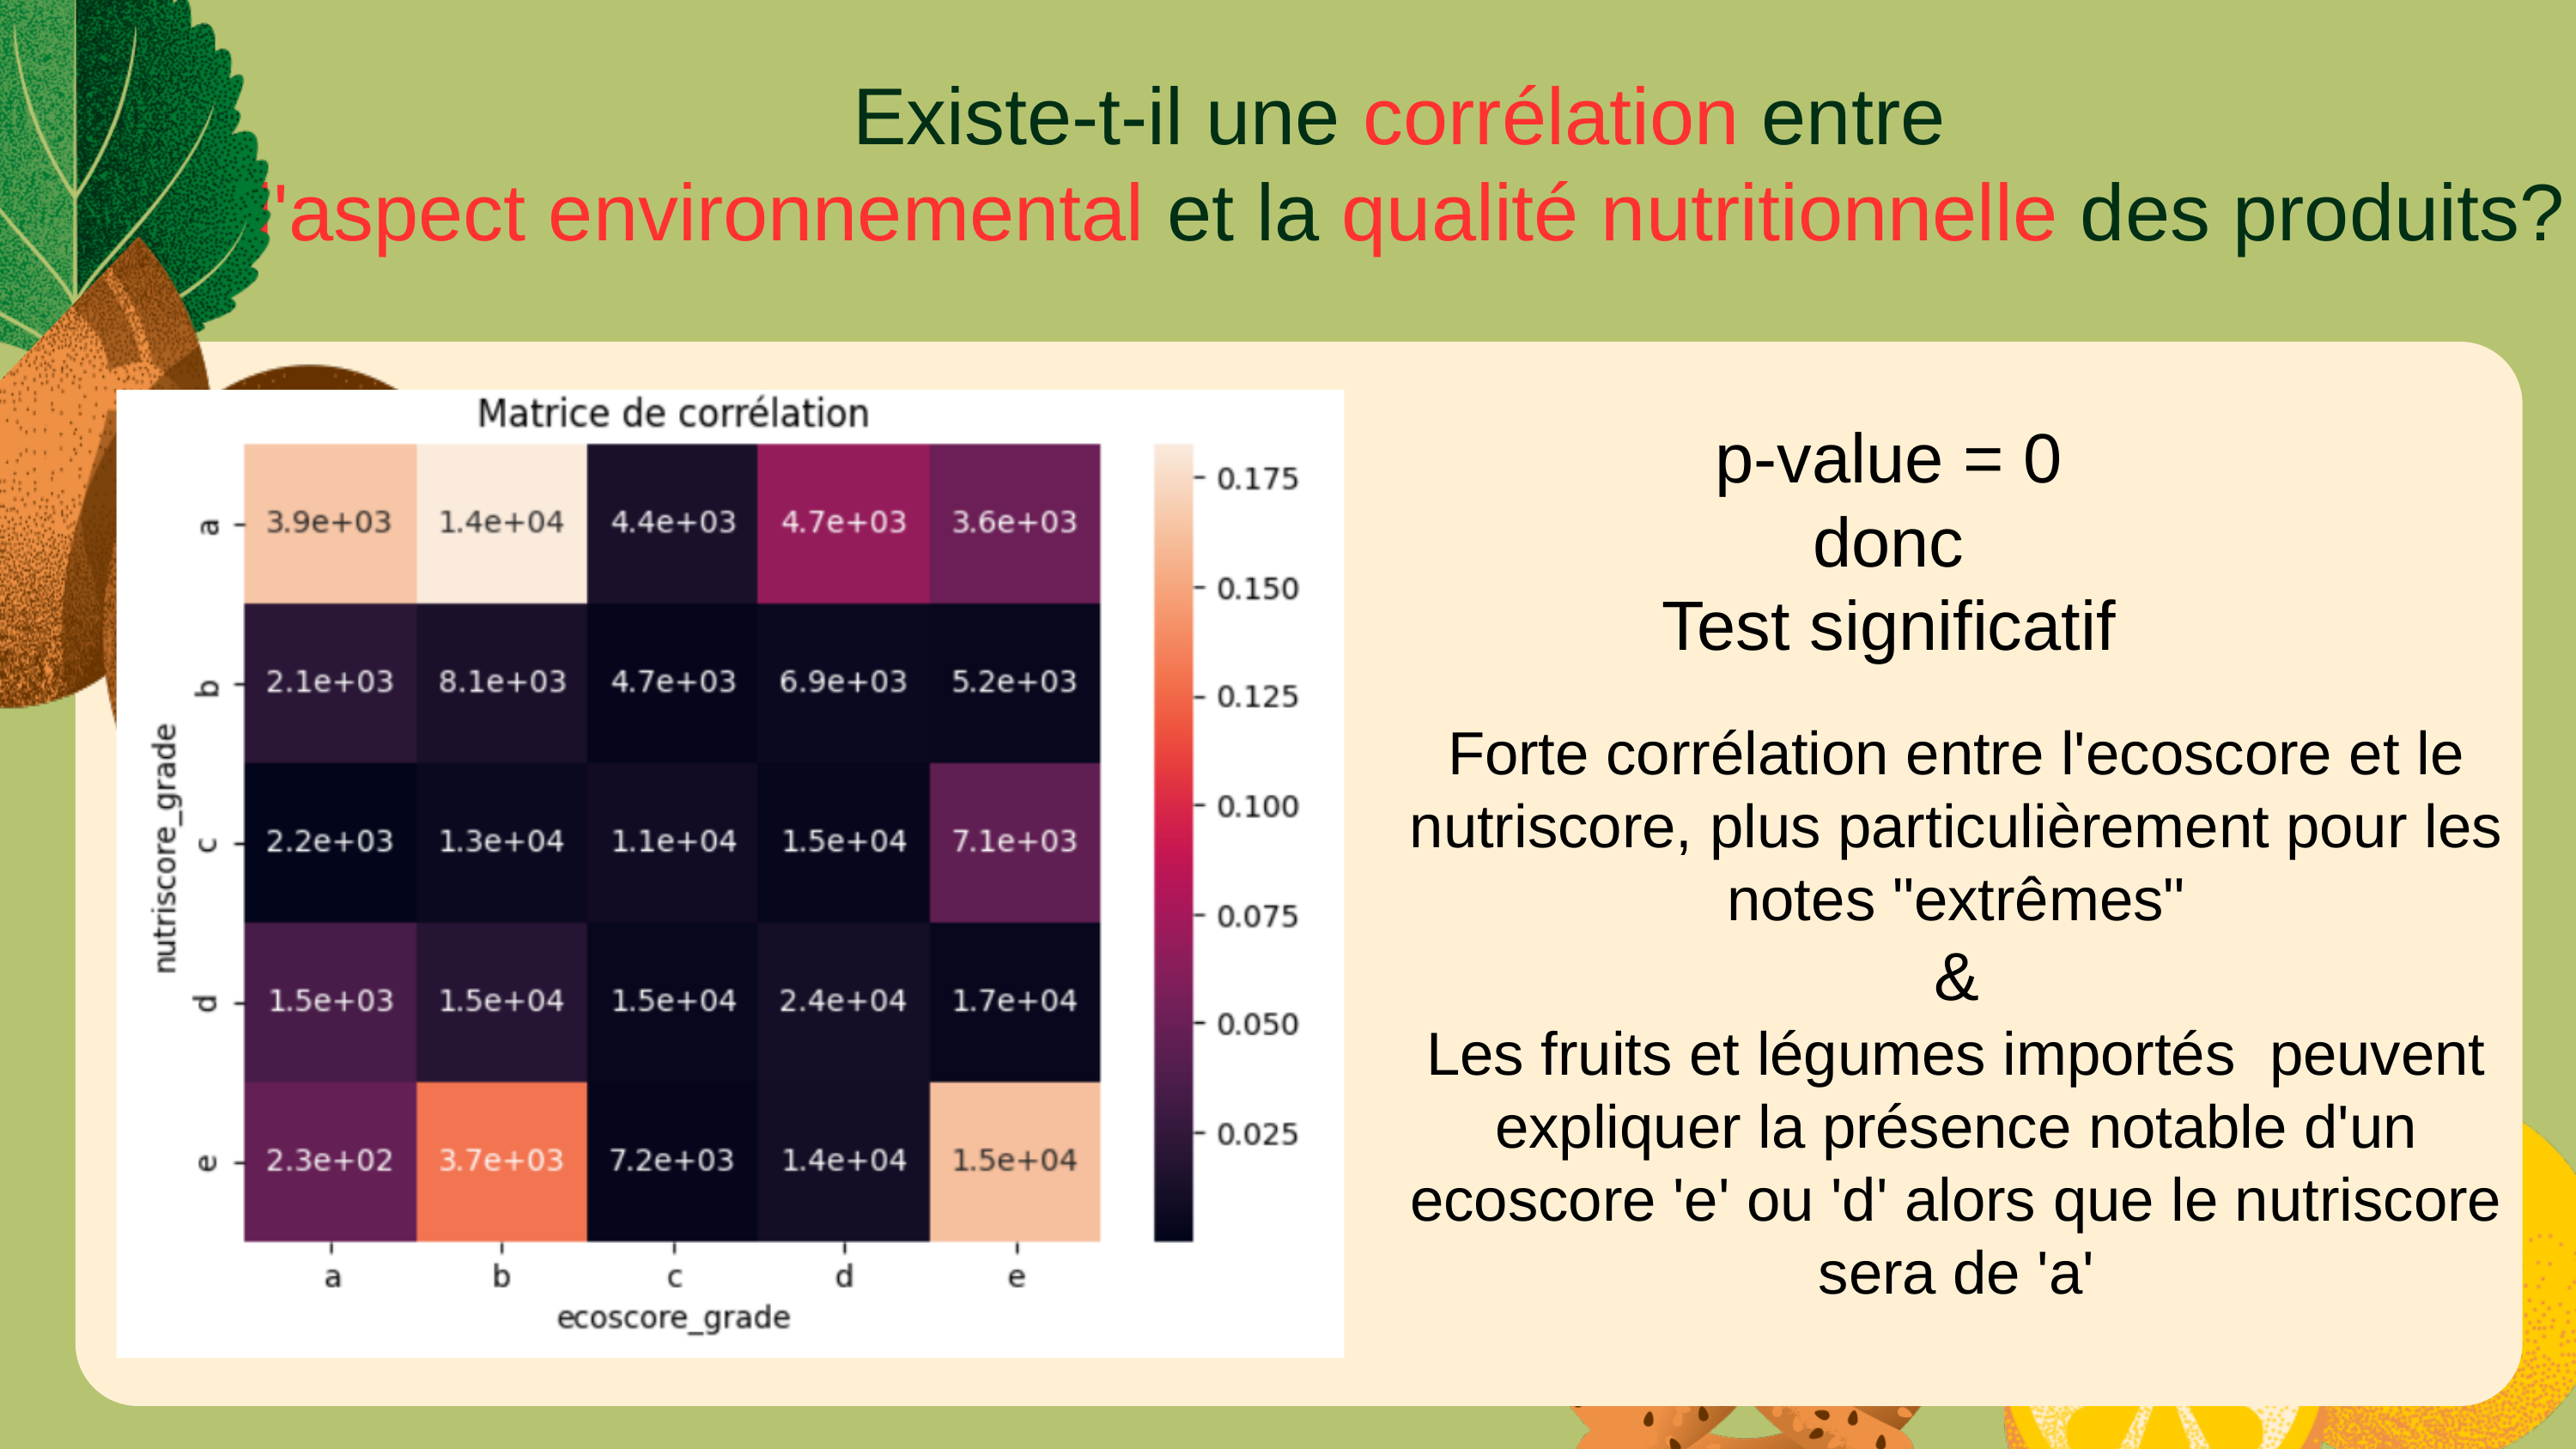

Existe-t-il une corrélation entre
l'aspect environnemental et la qualité nutritionnelle des produits?

p-value = 0
donc
Test significatif
Forte corrélation entre l'ecoscore et le nutriscore, plus particulièrement pour les notes "extrêmes"
&
Les fruits et légumes importés  peuvent expliquer la présence notable d'un ecoscore 'e' ou 'd' alors que le nutriscore sera de 'a'